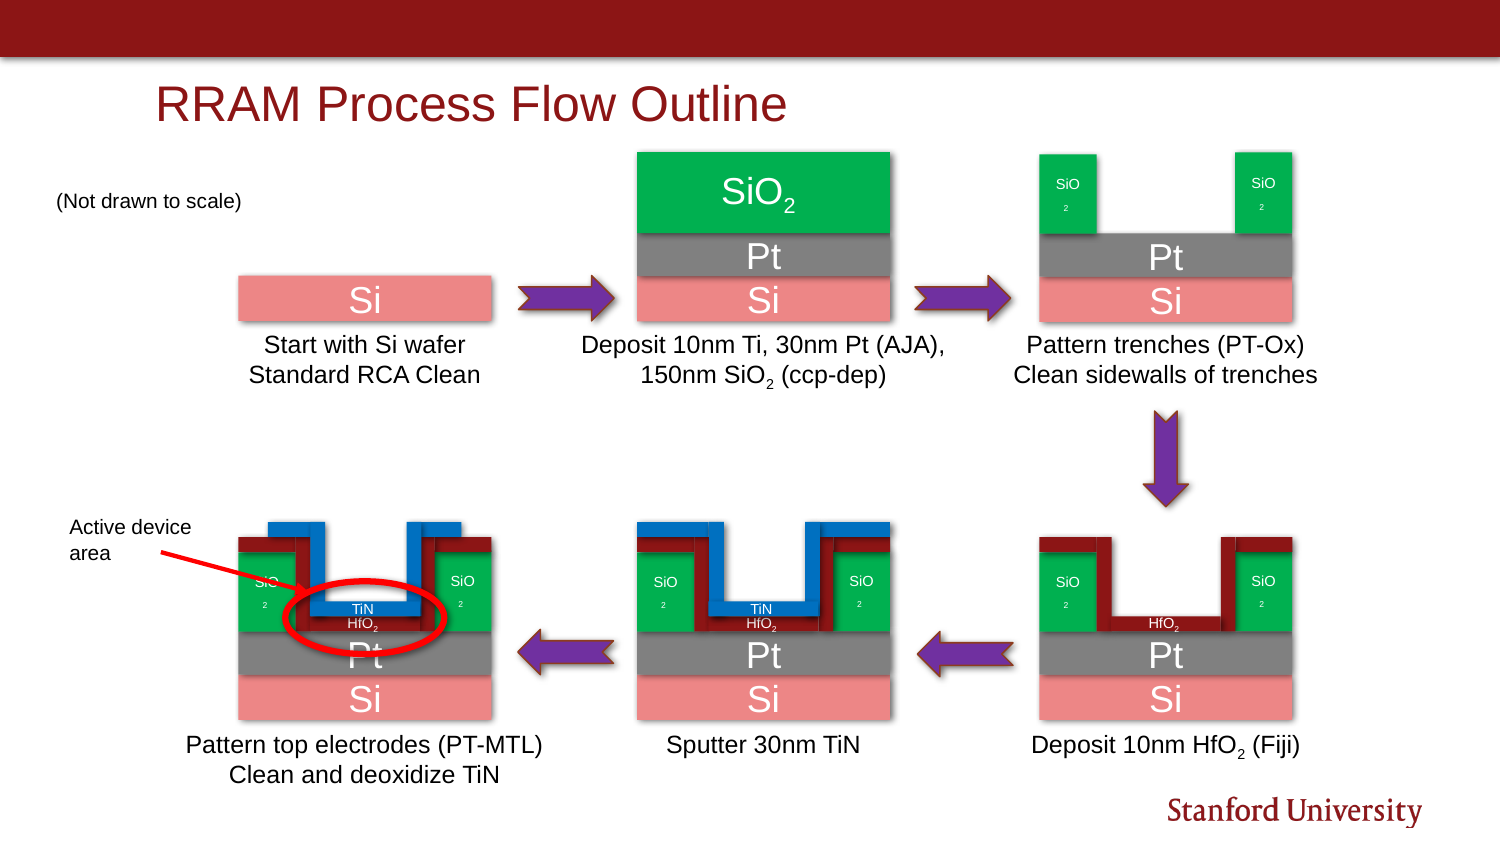

# RRAM Process Flow Outline
SiO2
SiO2
SiO2
(Not drawn to scale)
Pt
Pt

Si
Si
Si
Start with Si wafer
Standard RCA Clean
Deposit 10nm Ti, 30nm Pt (AJA),
150nm SiO2 (ccp-dep)
Pattern trenches (PT-Ox)
Clean sidewalls of trenches

Active device area

TiN

TiN

HfO2

HfO2

HfO2
SiO2
SiO2
SiO2
SiO2
SiO2
SiO2

Pt
Pt

Pt
Si
Si
Si
Pattern top electrodes (PT-MTL)
Clean and deoxidize TiN
Sputter 30nm TiN
Deposit 10nm HfO2 (Fiji)